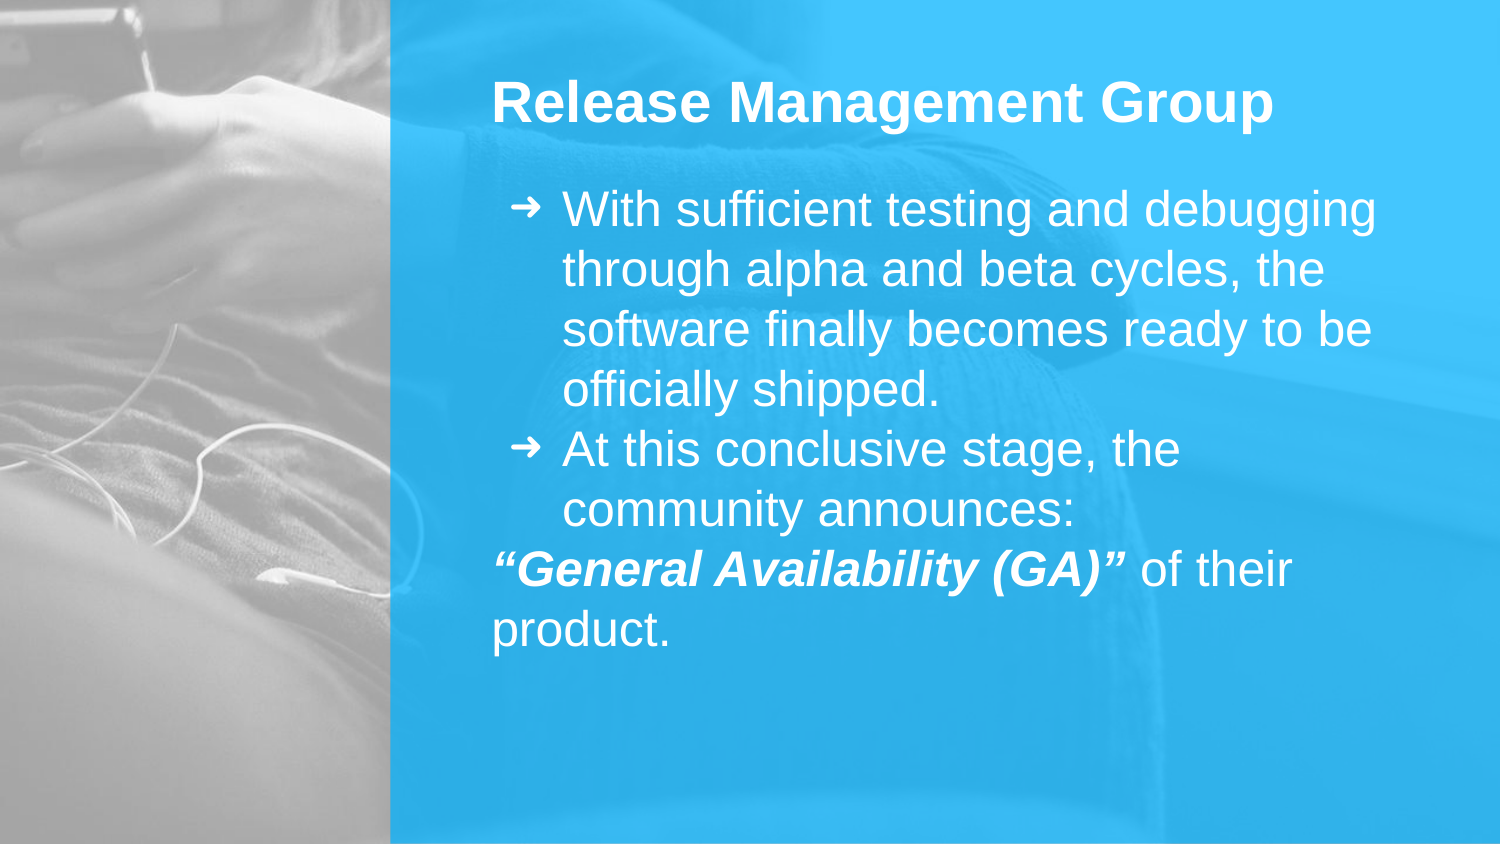

# Release Management Group
With sufficient testing and debugging through alpha and beta cycles, the software finally becomes ready to be officially shipped.
At this conclusive stage, the community announces:
“General Availability (GA)” of their product.